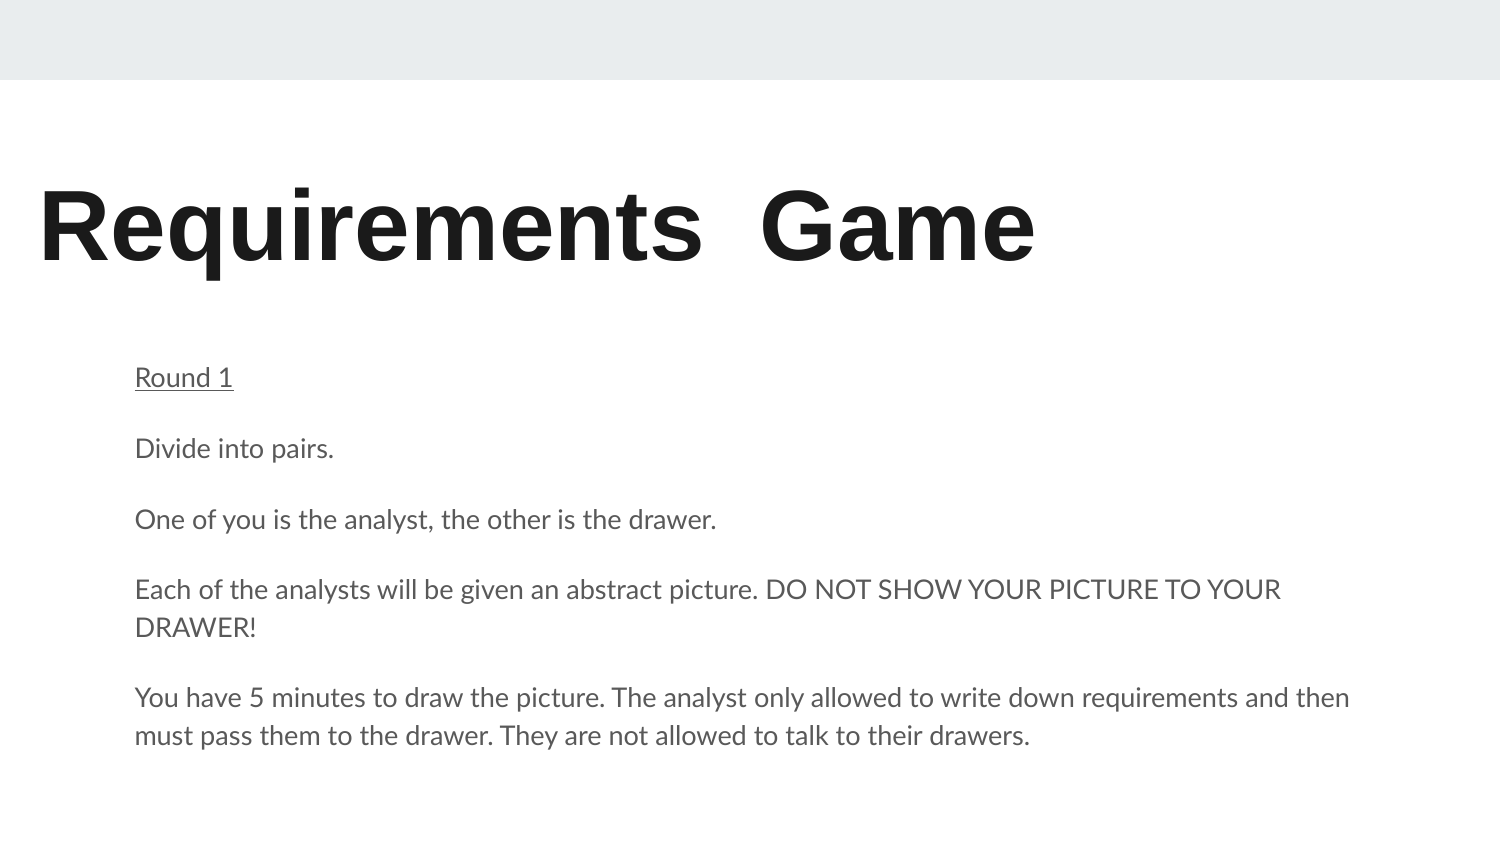

# Requirements  Game
Round 1
Divide into pairs.
One of you is the analyst, the other is the drawer.
Each of the analysts will be given an abstract picture. DO NOT SHOW YOUR PICTURE TO YOUR DRAWER!
You have 5 minutes to draw the picture. The analyst only allowed to write down requirements and then must pass them to the drawer. They are not allowed to talk to their drawers.